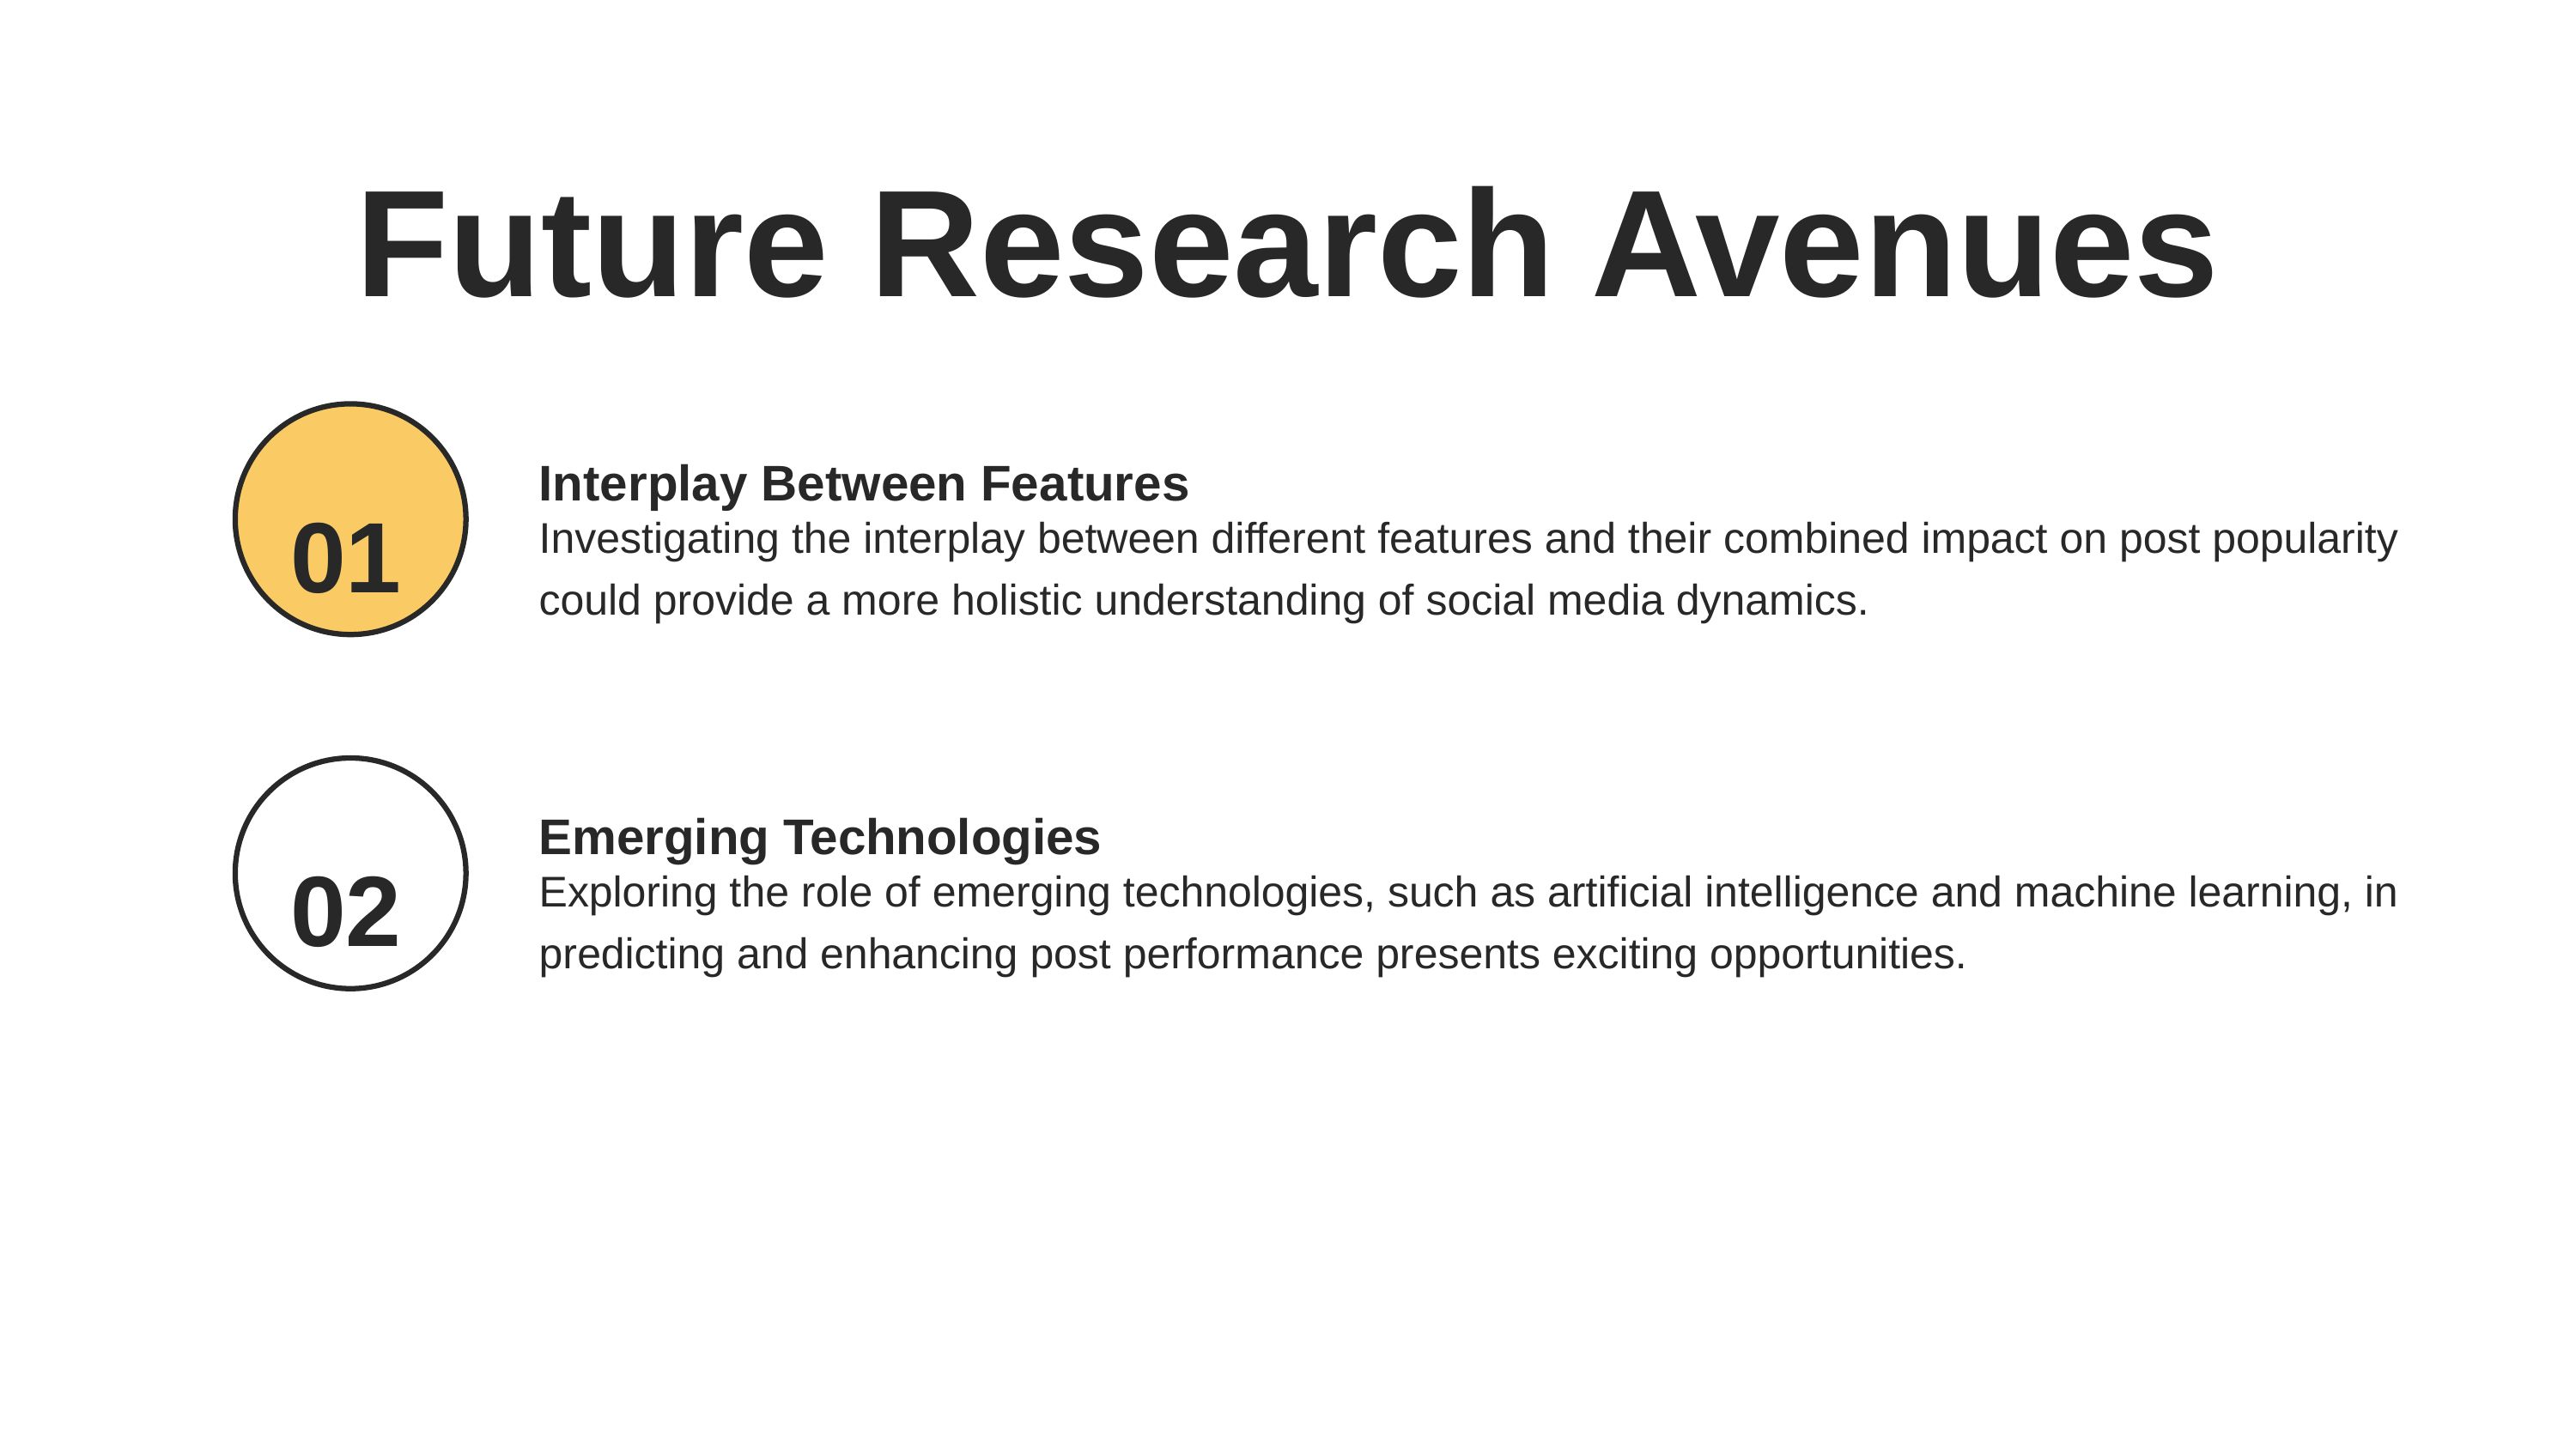

Future Research Avenues

Interplay Between Features
01
Investigating the interplay between different features and their combined impact on post popularity could provide a more holistic understanding of social media dynamics.

Emerging Technologies
02
Exploring the role of emerging technologies, such as artificial intelligence and machine learning, in predicting and enhancing post performance presents exciting opportunities.